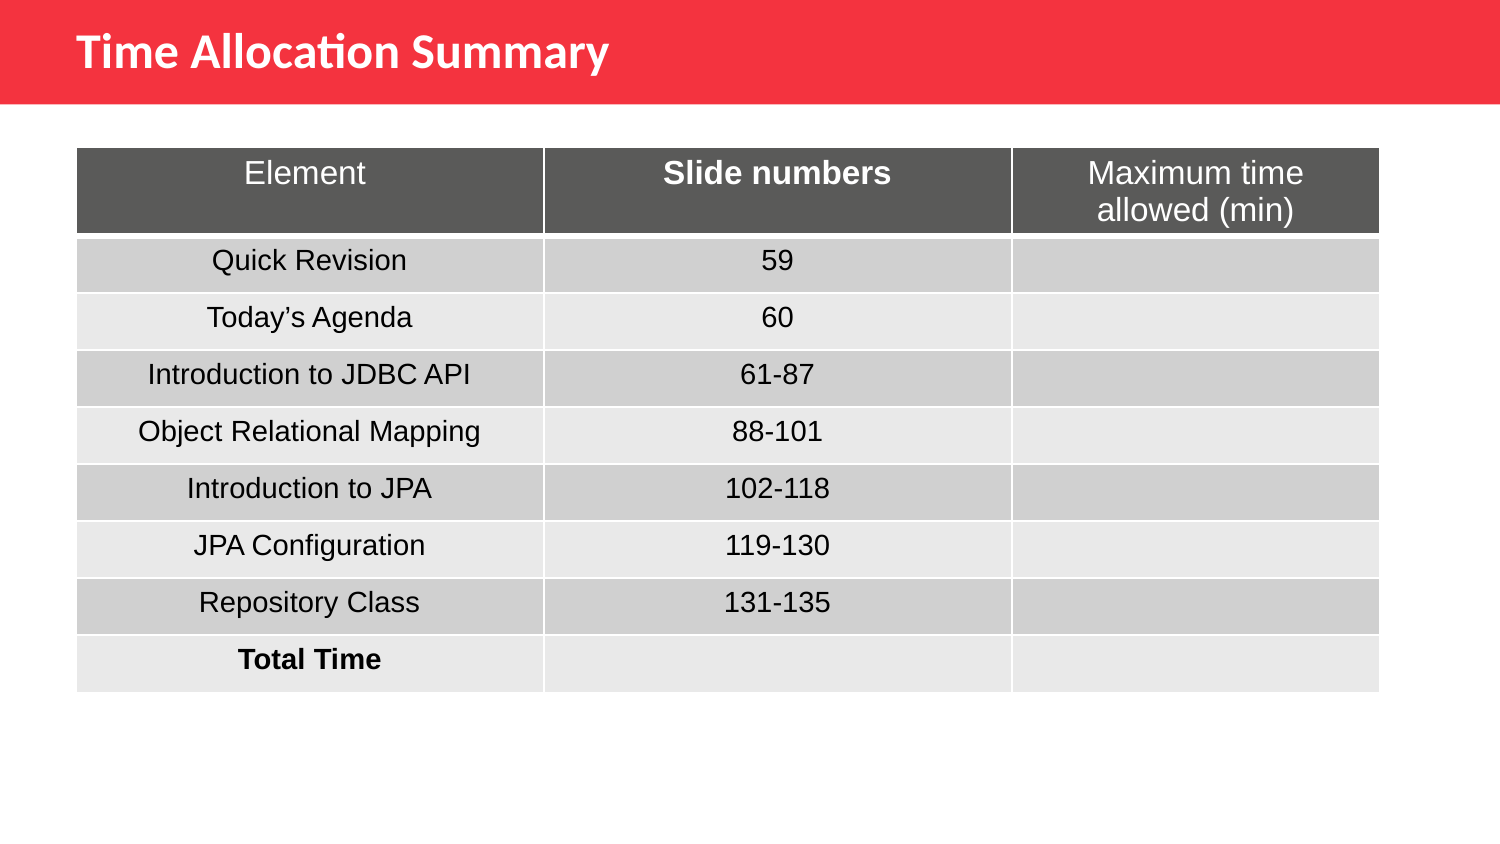

Time Allocation Summary
| Element | Slide numbers | Maximum time allowed (min) |
| --- | --- | --- |
| Quick Revision | 59 |  |
| Today’s Agenda | 60 |  |
| Introduction to JDBC API | 61-87 |  |
| Object Relational Mapping | 88-101 |  |
| Introduction to JPA | 102-118 |  |
| JPA Configuration | 119-130 |  |
| Repository Class | 131-135 |  |
| Total Time |  |  |